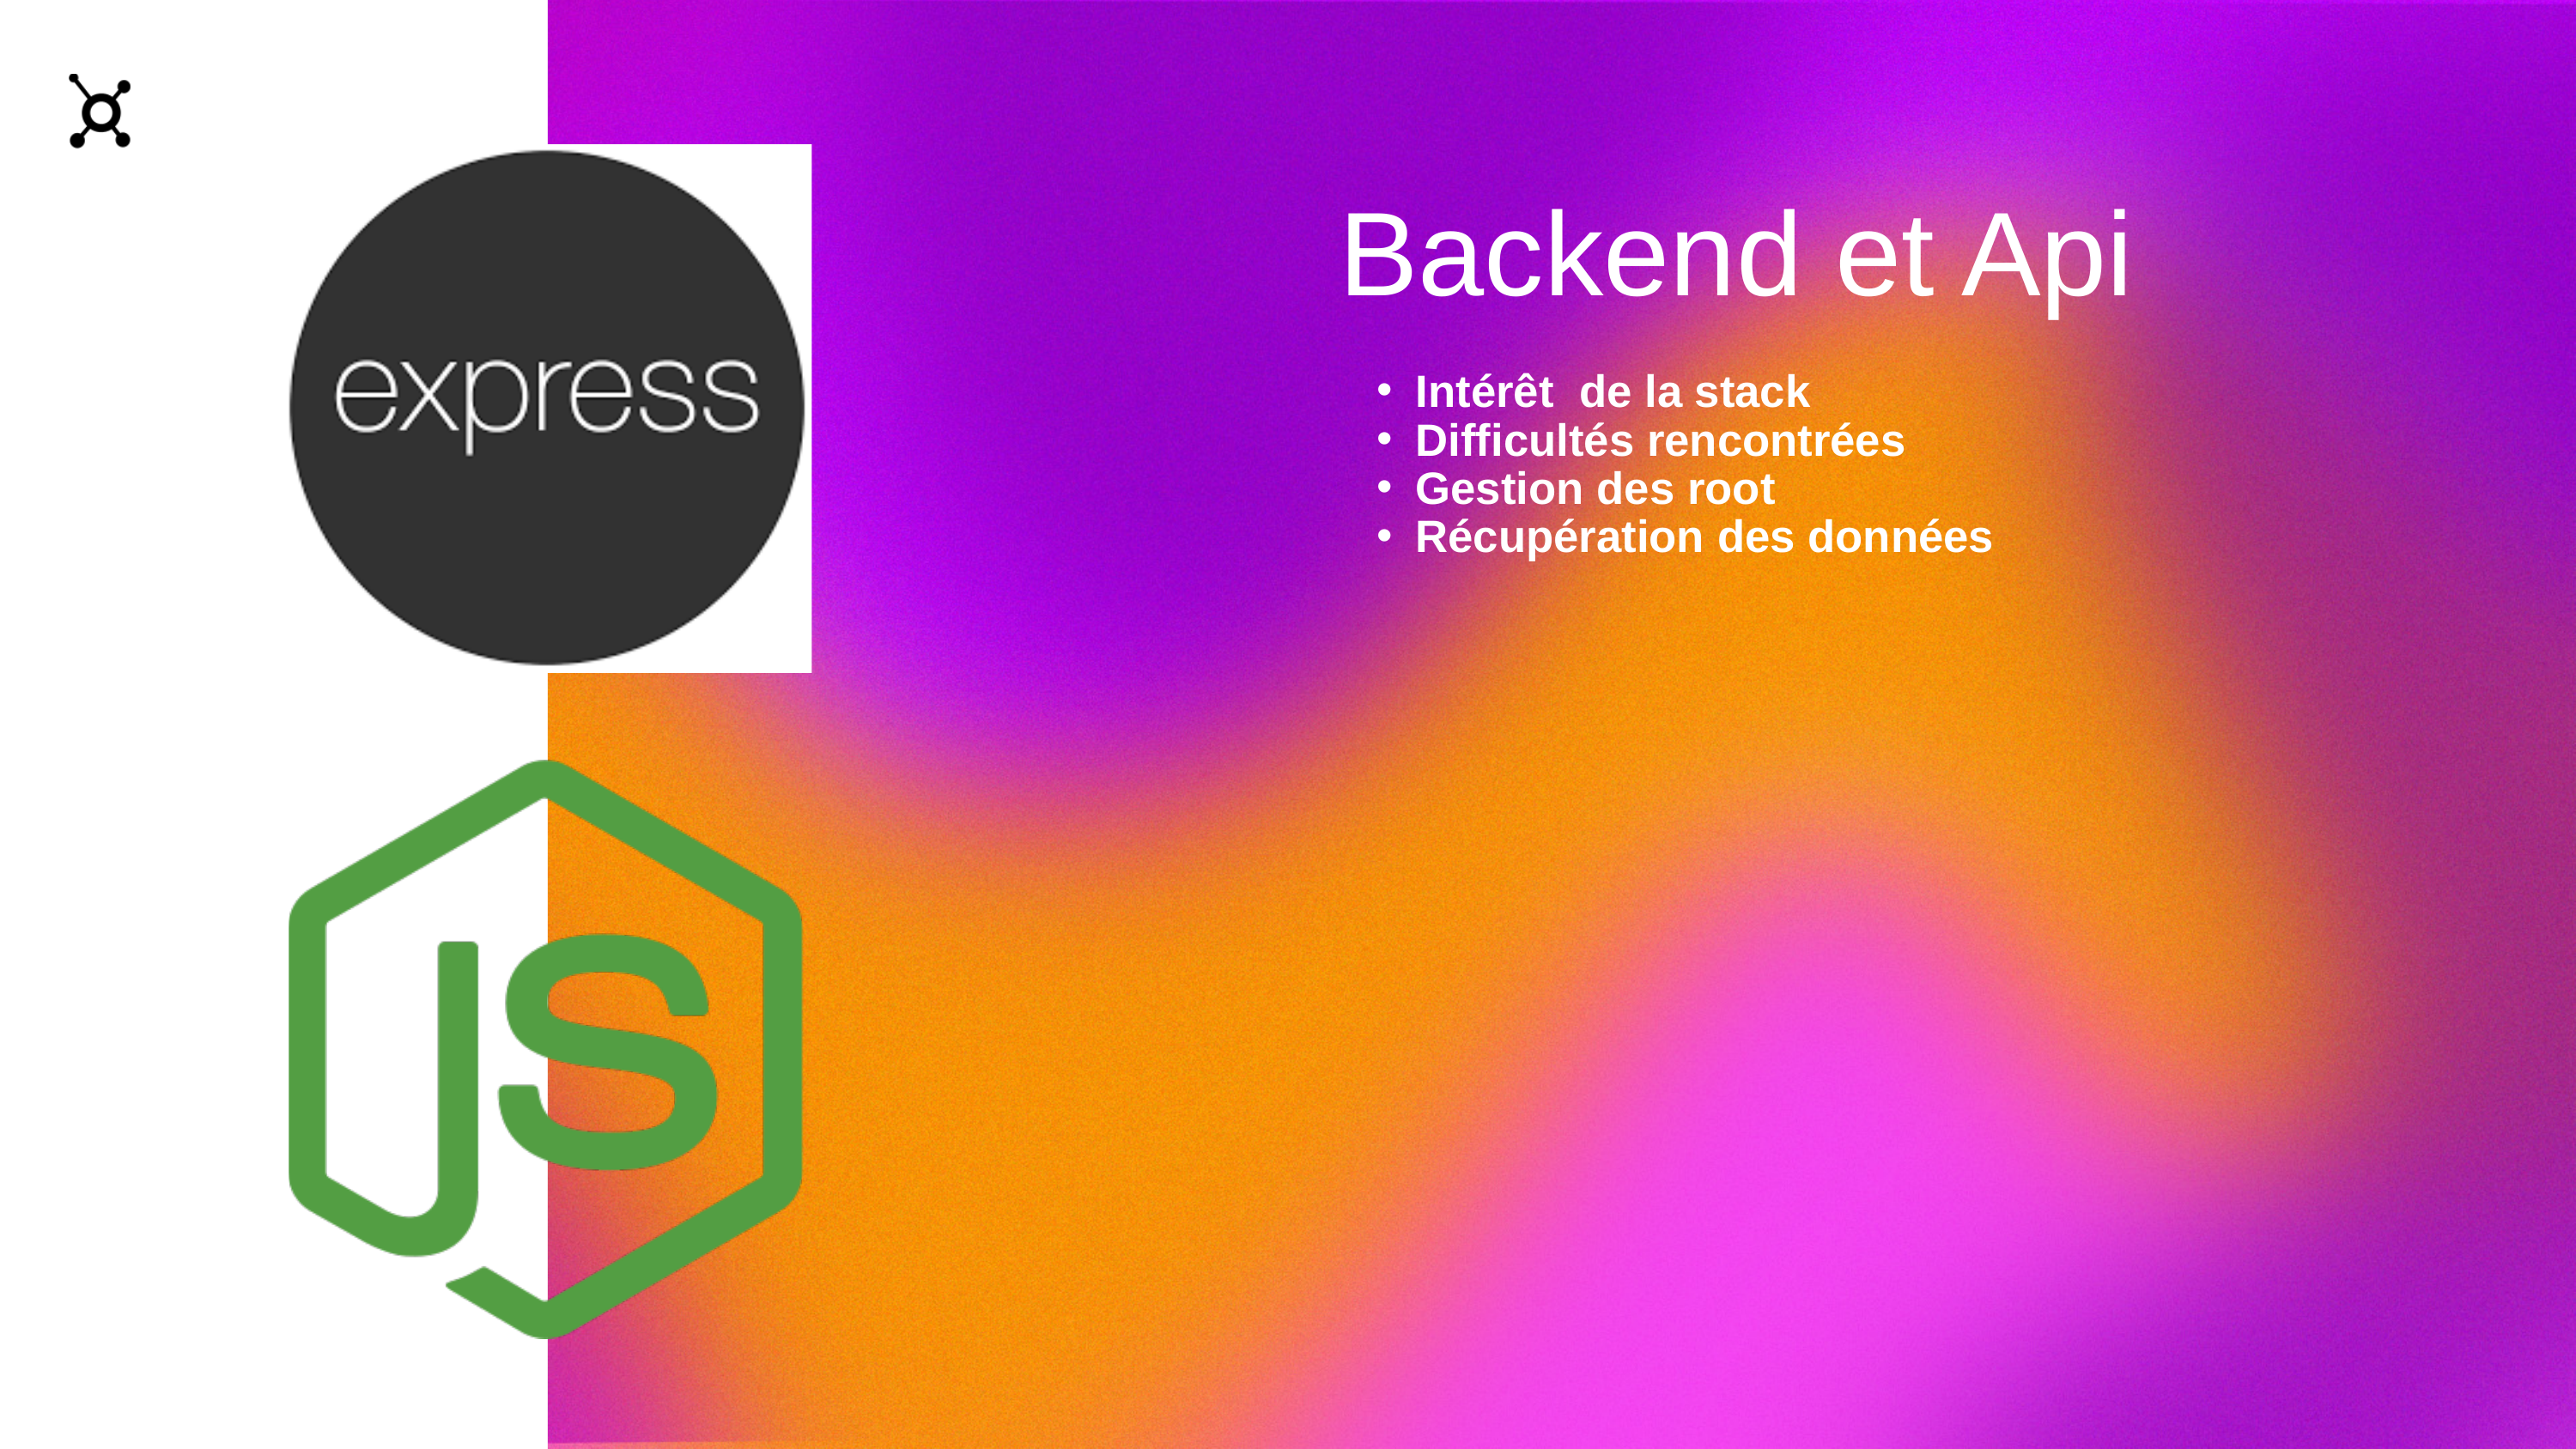

Backend et Api
Intérêt  de la stack
Difficultés rencontrées
Gestion des root
Récupération des données